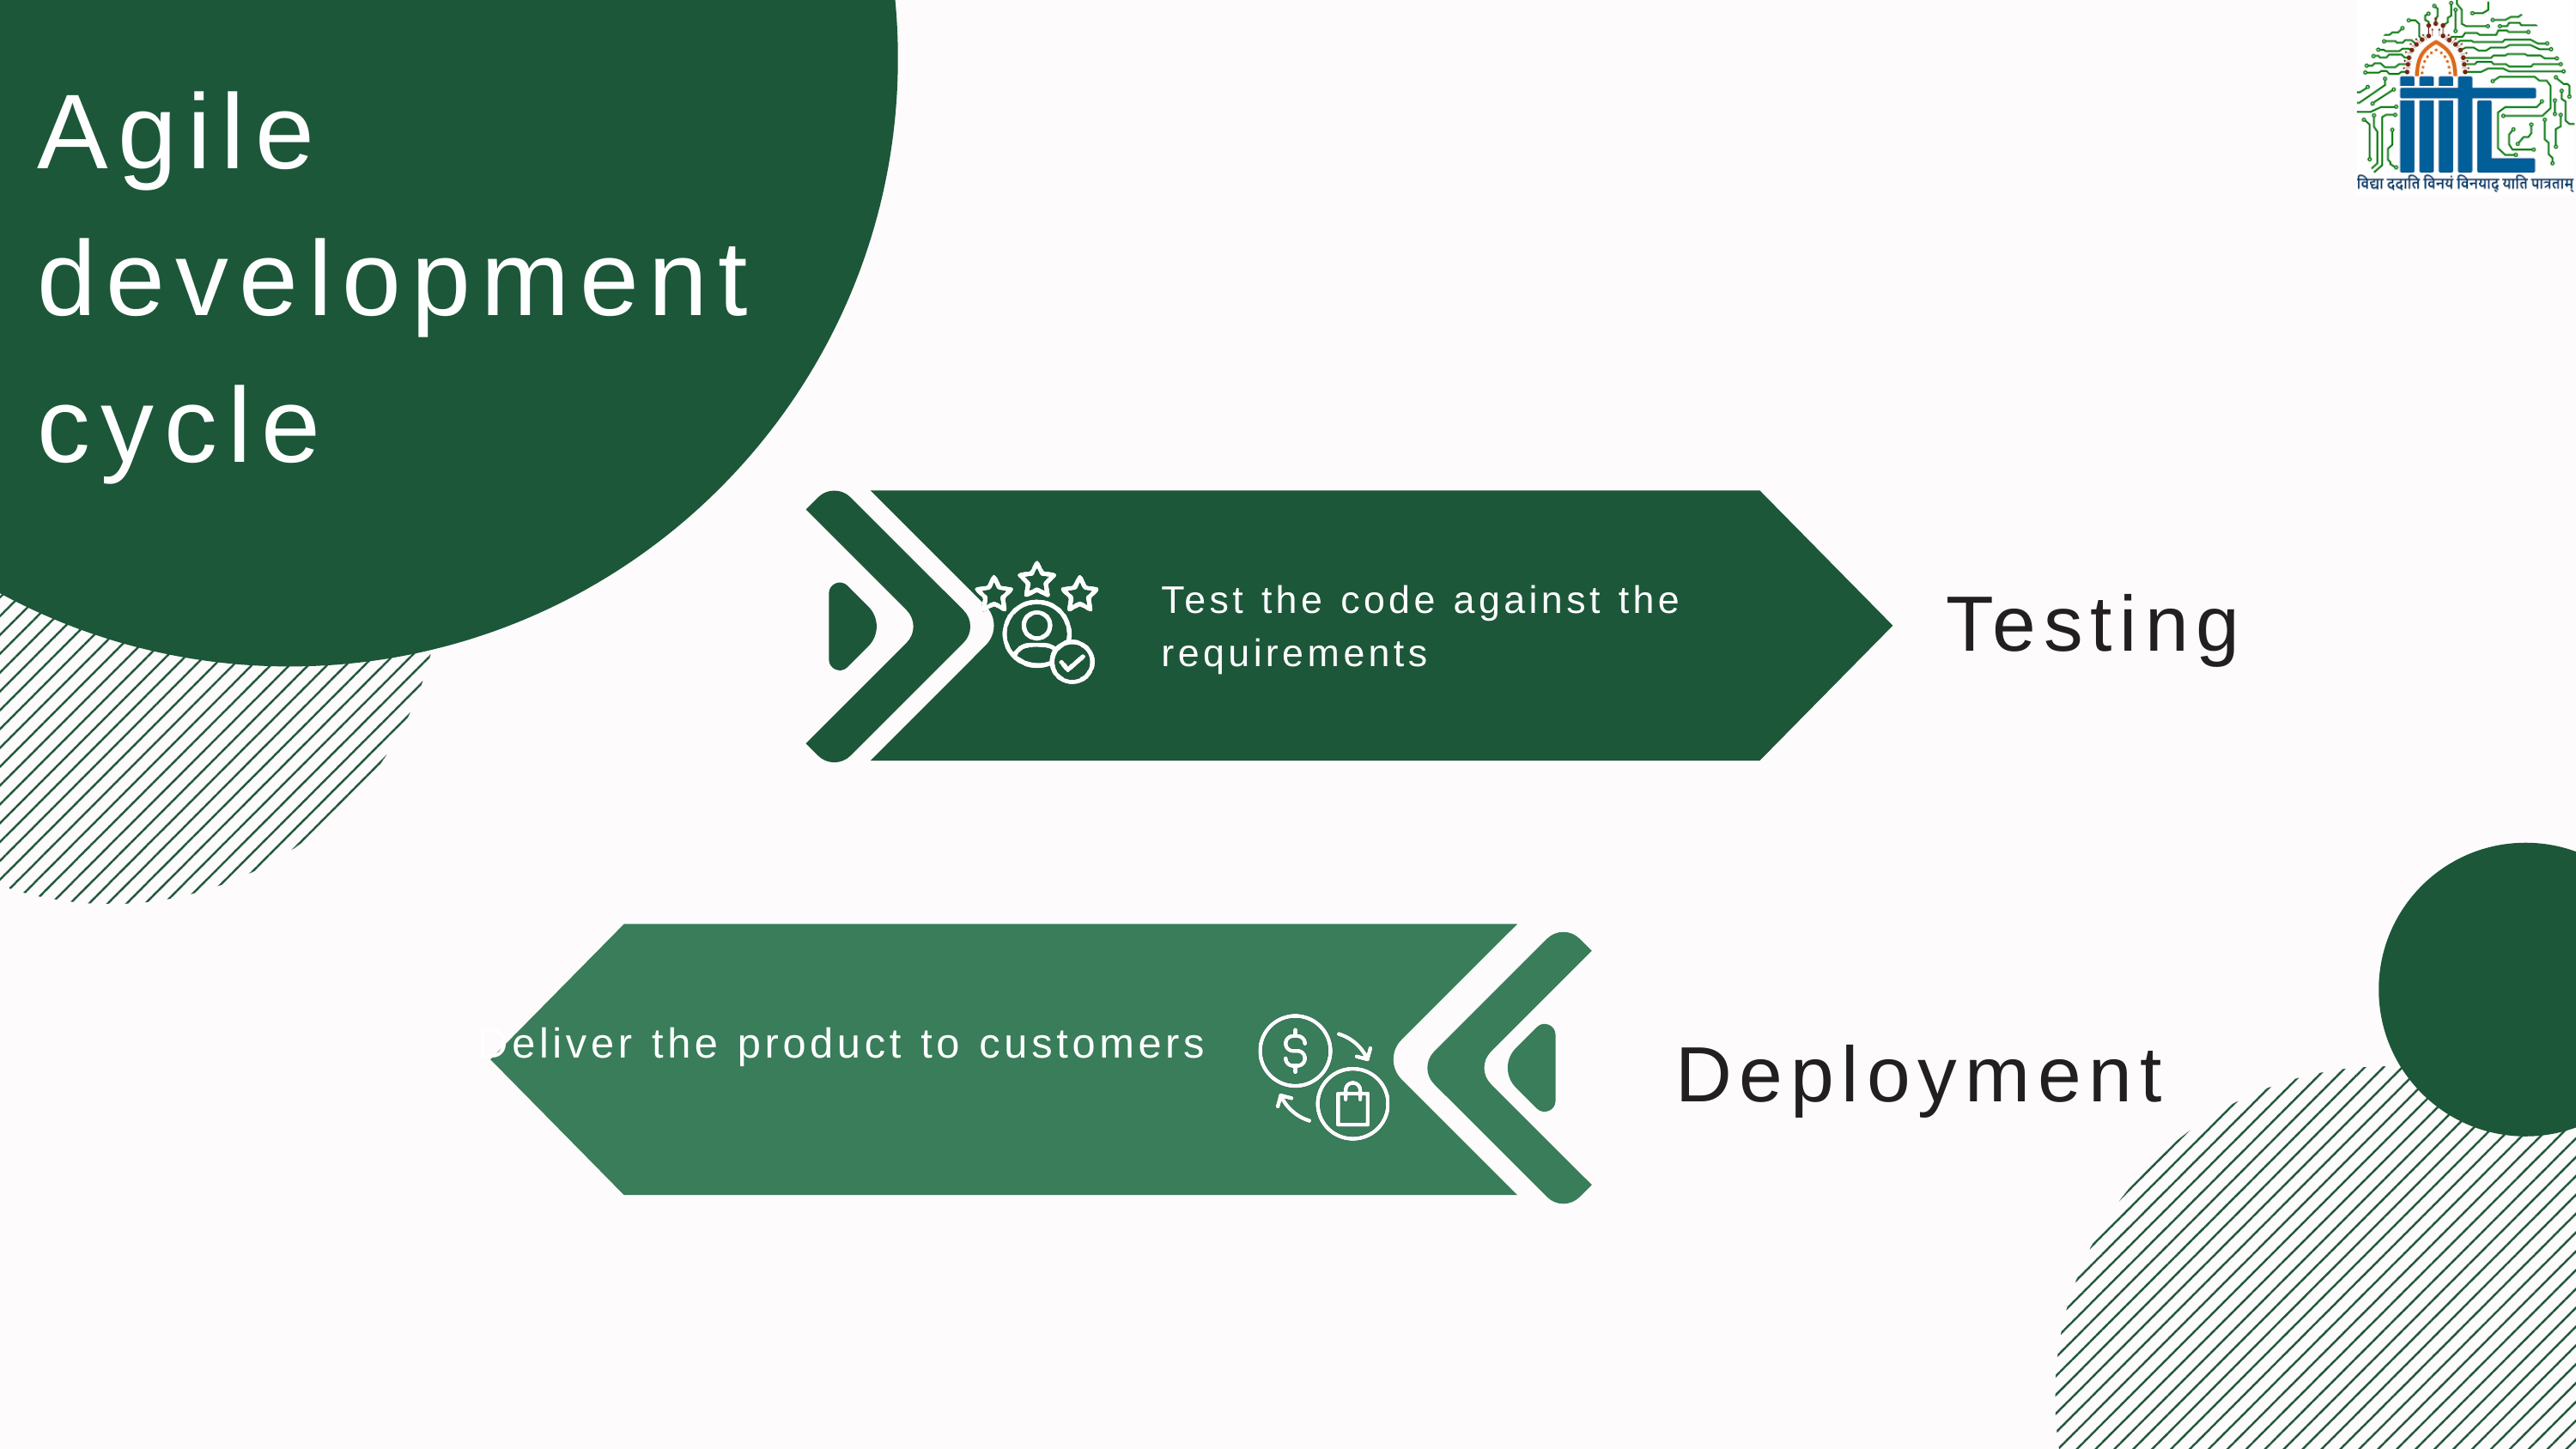

Agile development cycle

Testing

Test the code against the requirements

Deliver the product to customers
Deployment